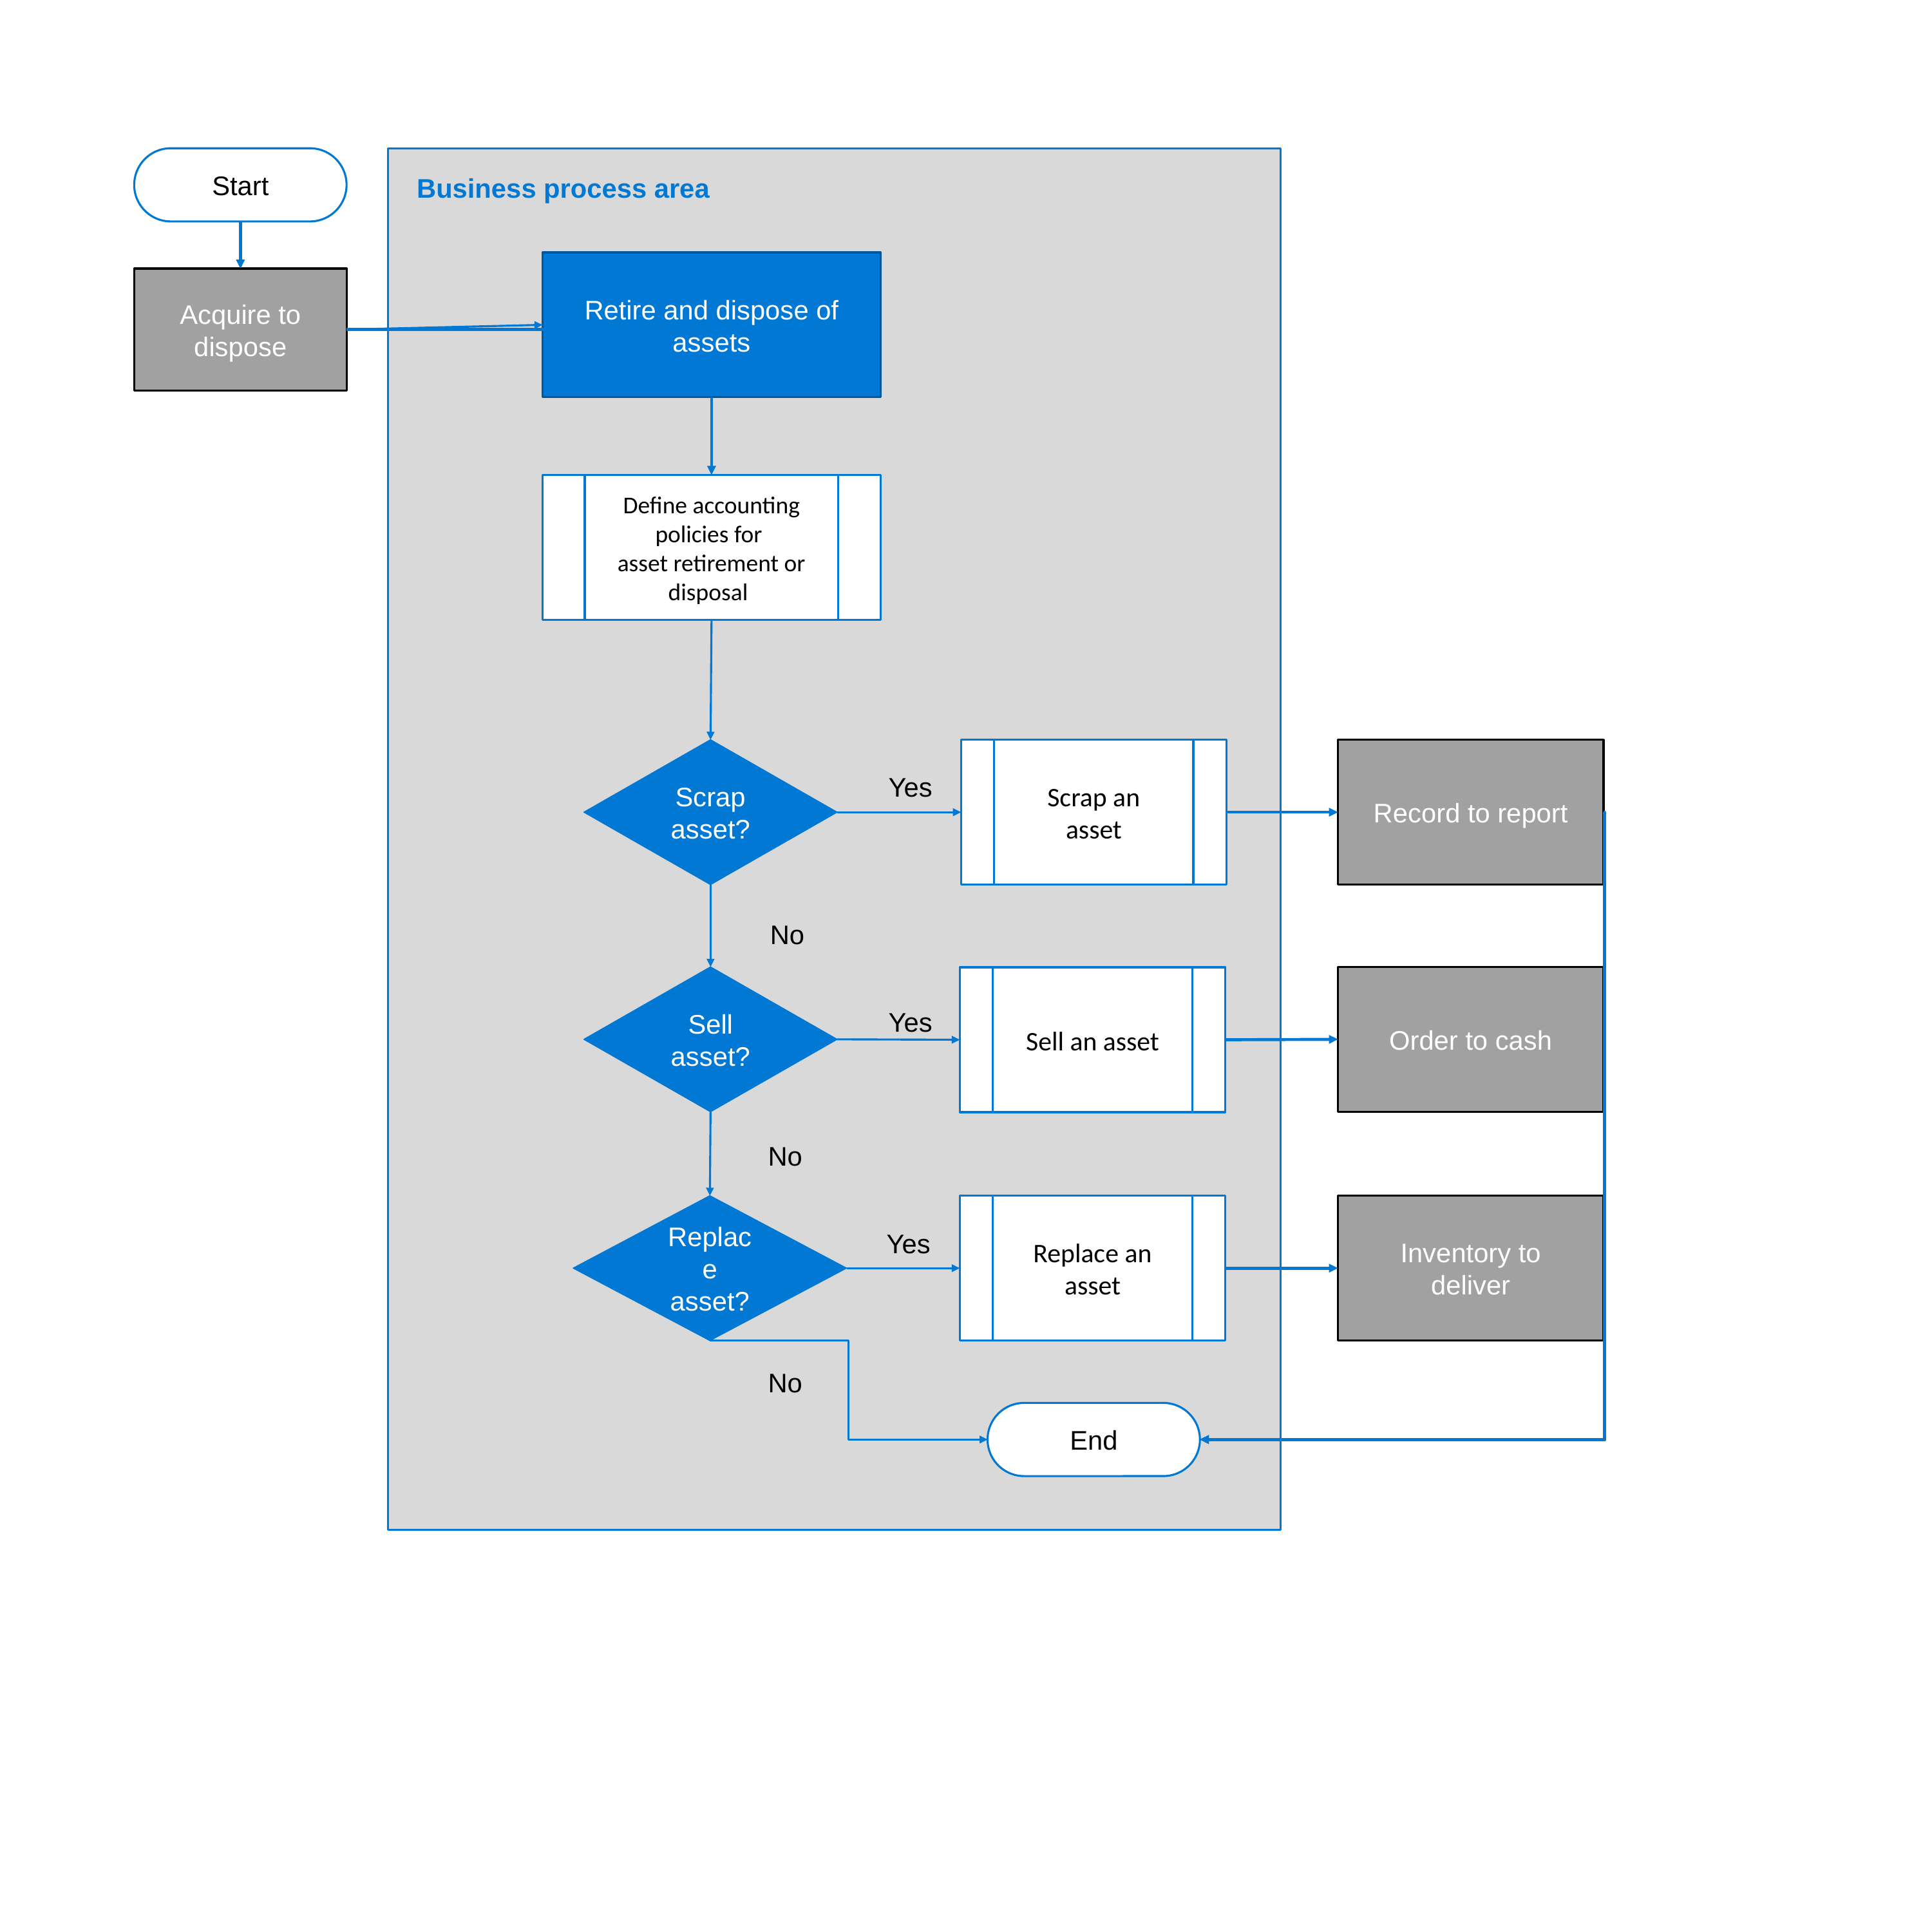

Start
Business process area
Retire and dispose of assets
Acquire to dispose
Define accounting policies for
asset retirement or disposal
Sell an asset
Inventory to deliver
End
Scrap an asset
Order to cash
Replace an asset

Scrap asset?
Yes
No
Sell asset?
Yes
No
Replace asset?
Yes
No
Record to report